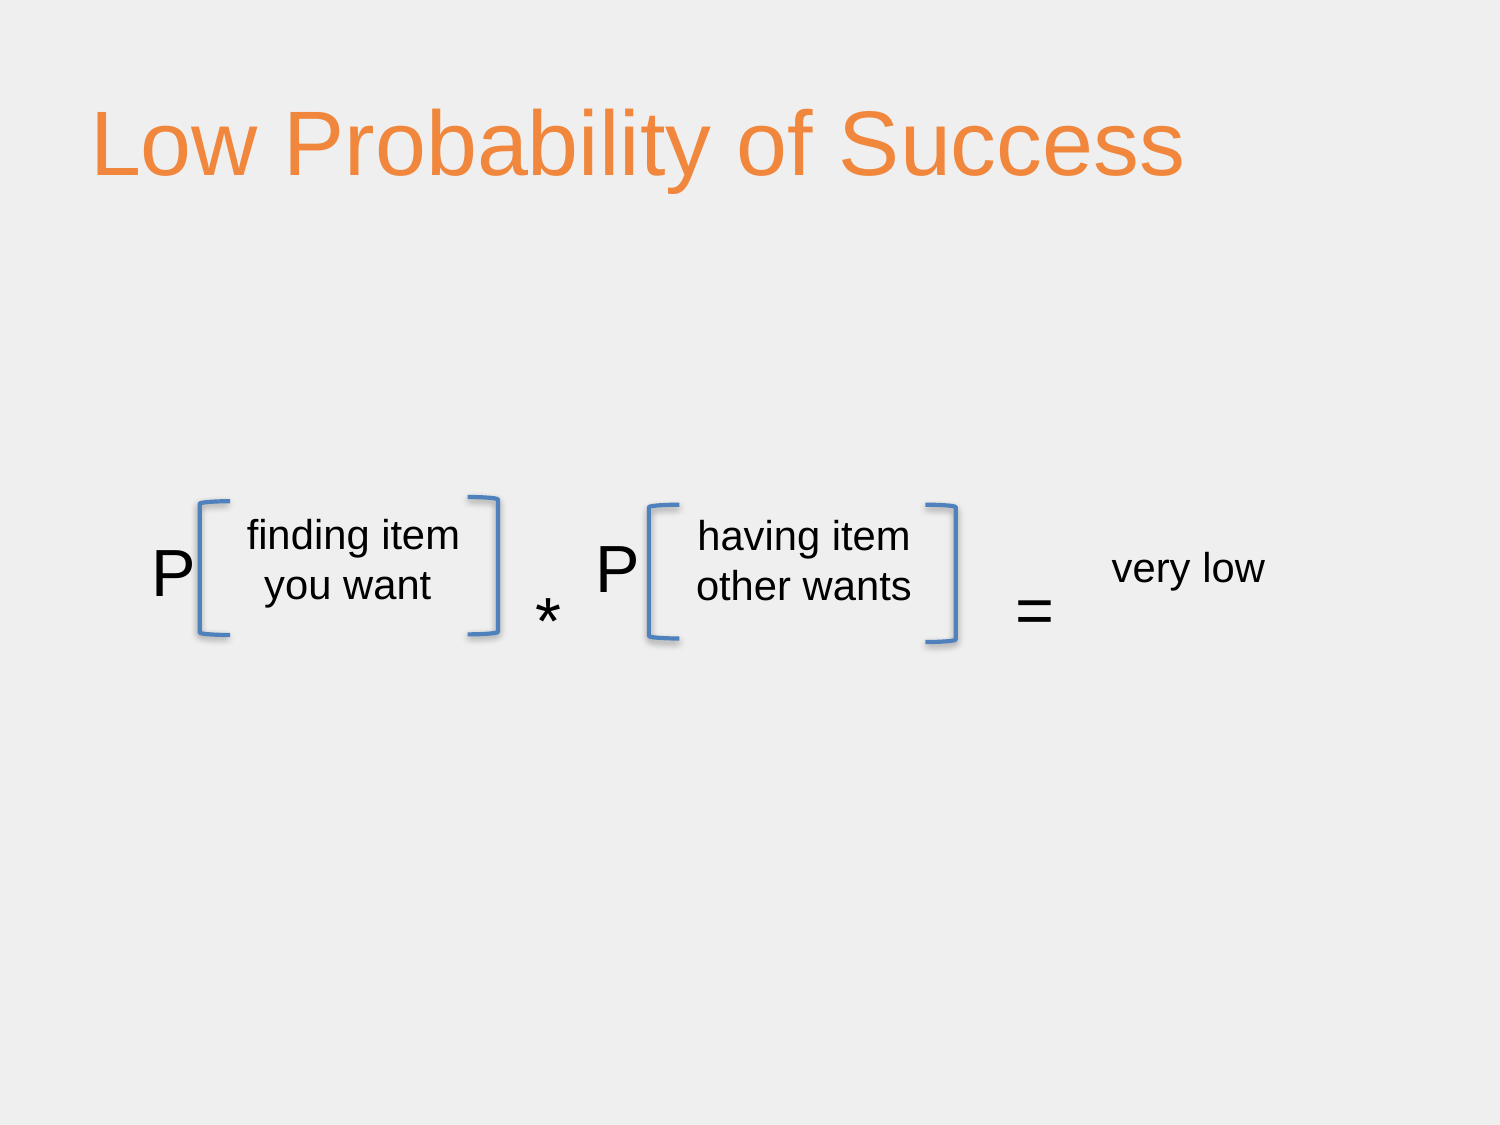

# Low Probability of Success

finding item
you want

having item
other wants

P
=
P
*
very low